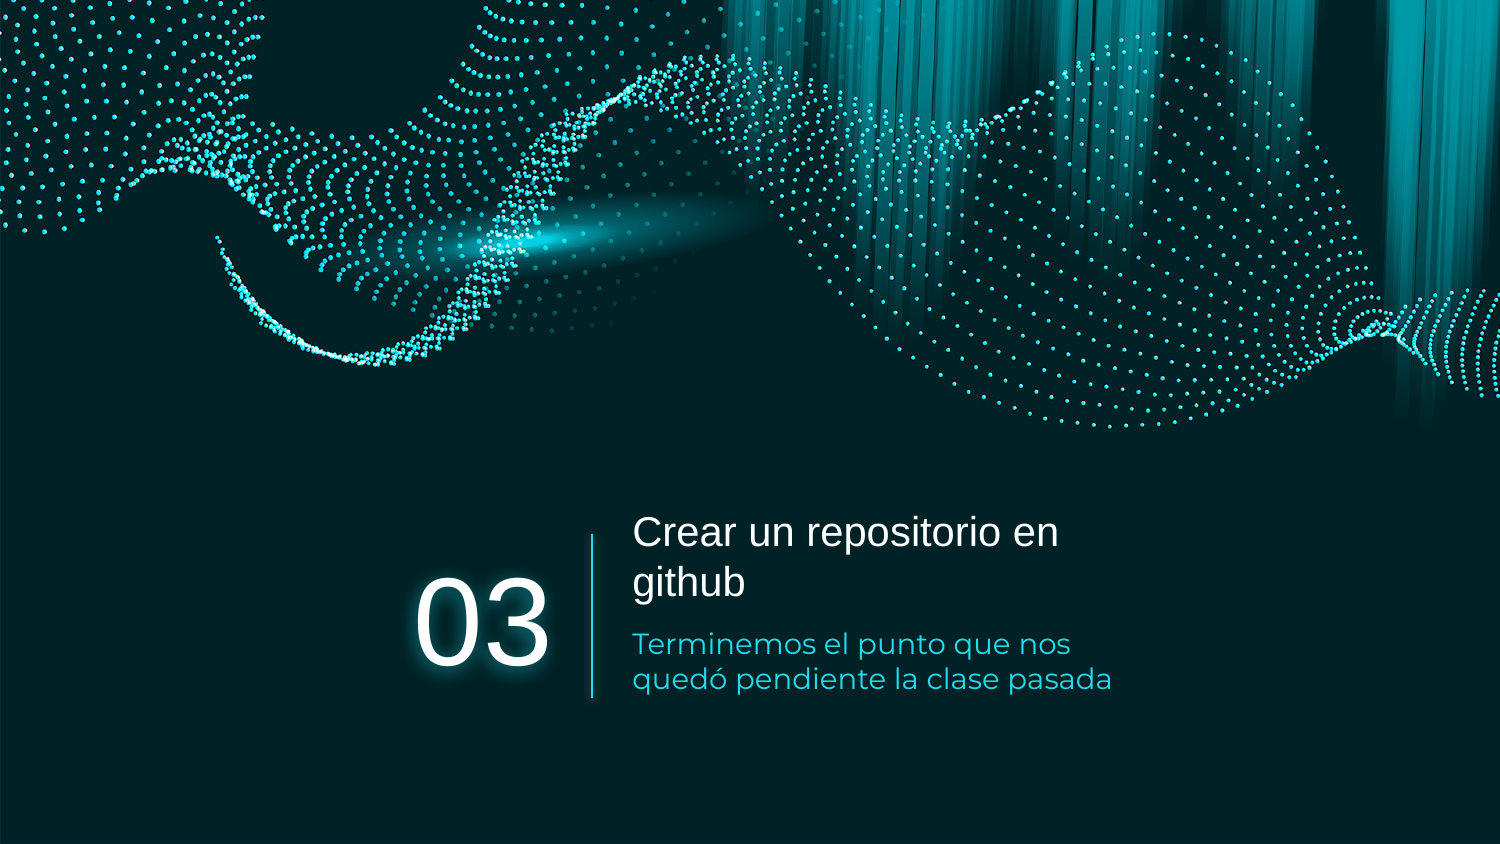

# Crear un repositorio en github
03
Terminemos el punto que nos quedó pendiente la clase pasada